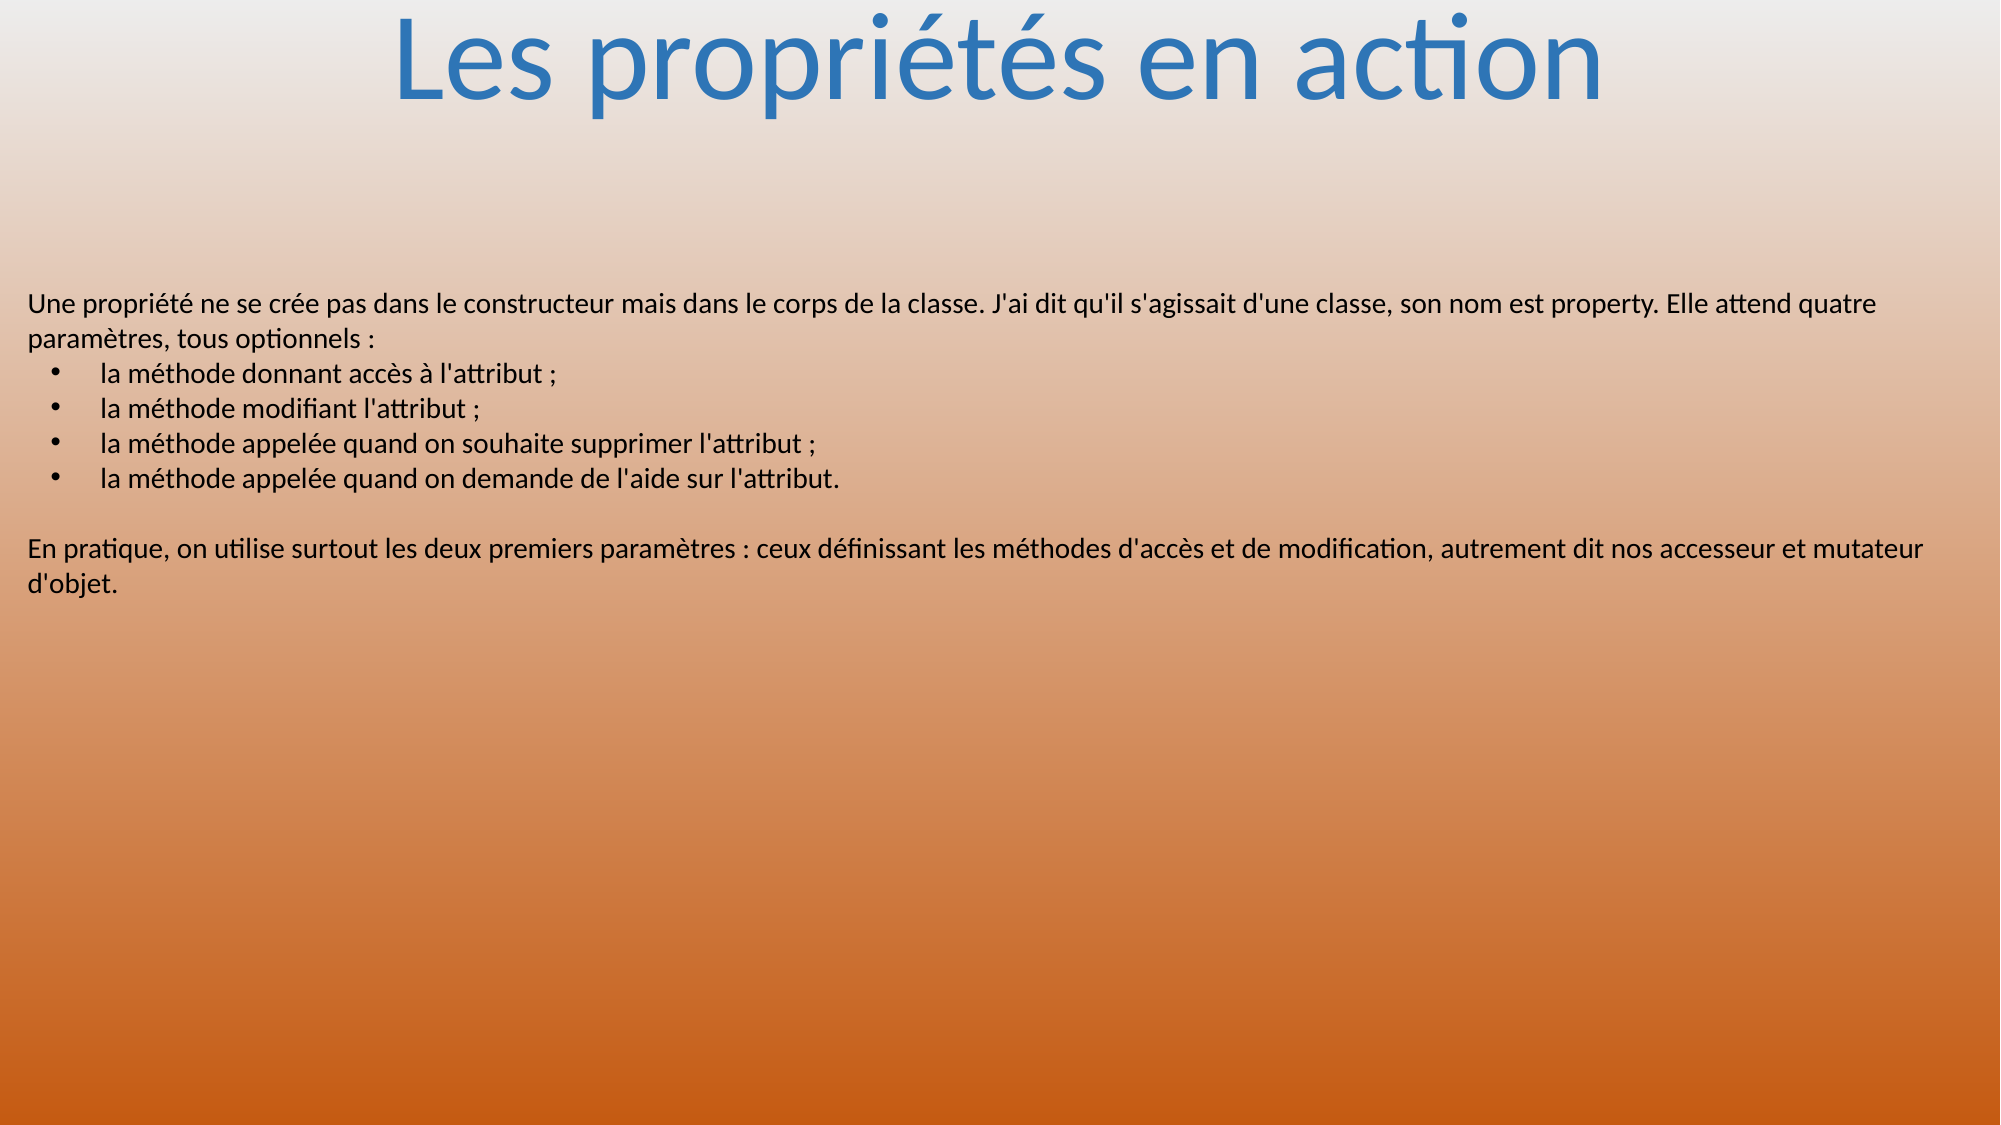

# Les propriétés en action
Une propriété ne se crée pas dans le constructeur mais dans le corps de la classe. J'ai dit qu'il s'agissait d'une classe, son nom est property. Elle attend quatre
paramètres, tous optionnels :
    la méthode donnant accès à l'attribut ;
    la méthode modifiant l'attribut ;
    la méthode appelée quand on souhaite supprimer l'attribut ;
    la méthode appelée quand on demande de l'aide sur l'attribut.

En pratique, on utilise surtout les deux premiers paramètres : ceux définissant les méthodes d'accès et de modification, autrement dit nos accesseur et mutateur
d'objet.

299